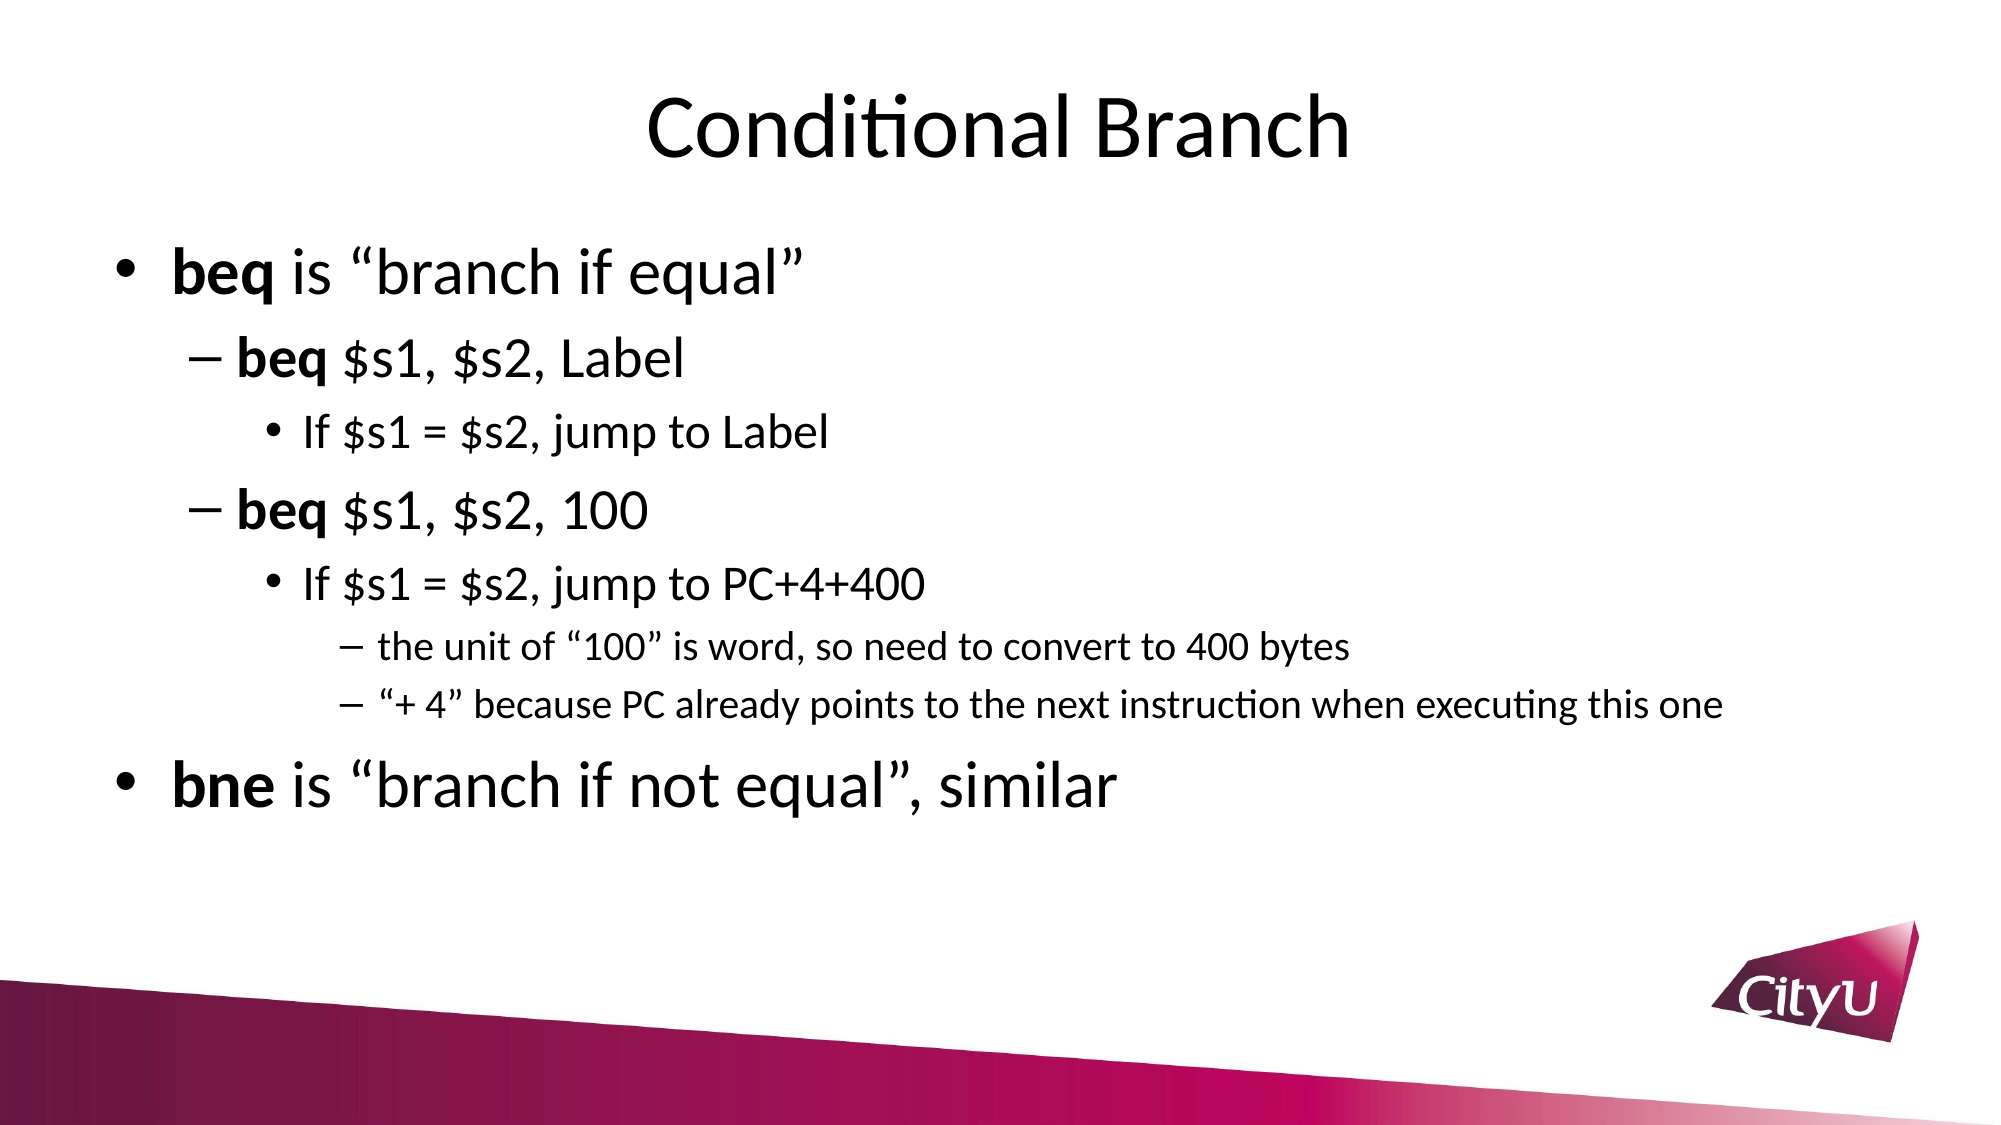

# Conditional Branch
beq is “branch if equal”
beq $s1, $s2, Label
If $s1 = $s2, jump to Label
beq $s1, $s2, 100
If $s1 = $s2, jump to PC+4+400
the unit of “100” is word, so need to convert to 400 bytes
“+ 4” because PC already points to the next instruction when executing this one
bne is “branch if not equal”, similar

108